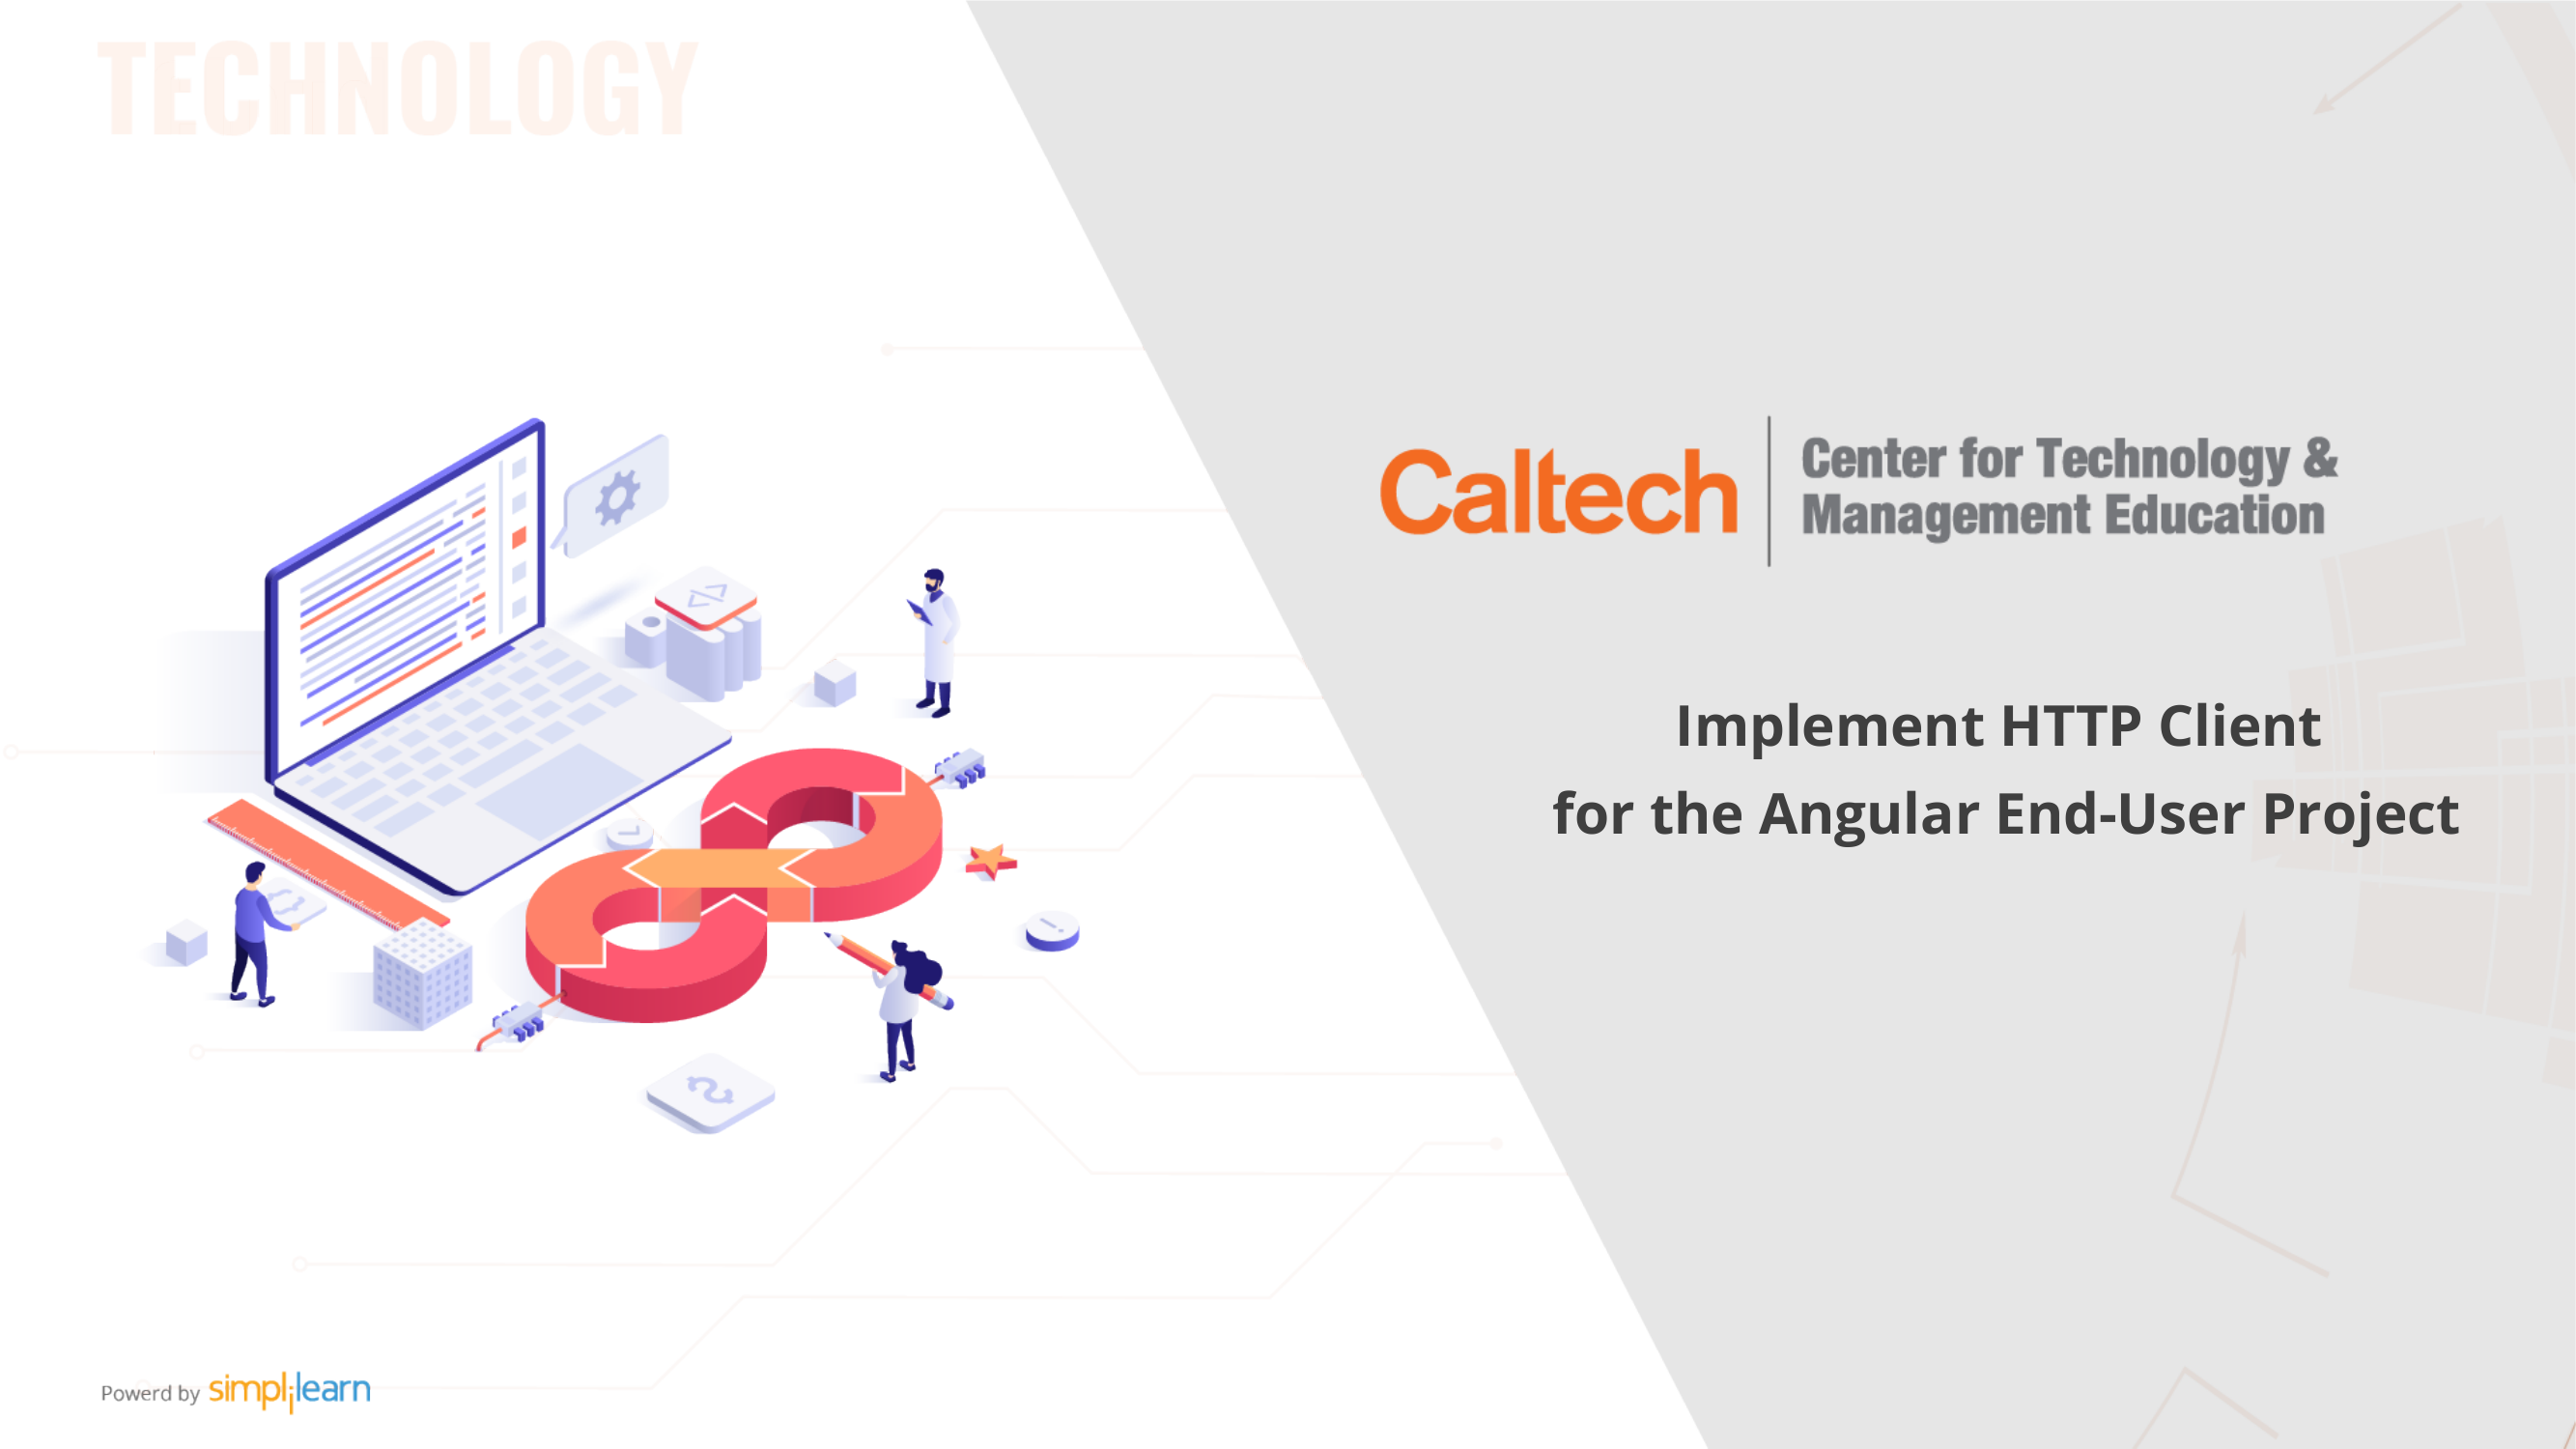

Implement HTTP Client
for the Angular End-User Project